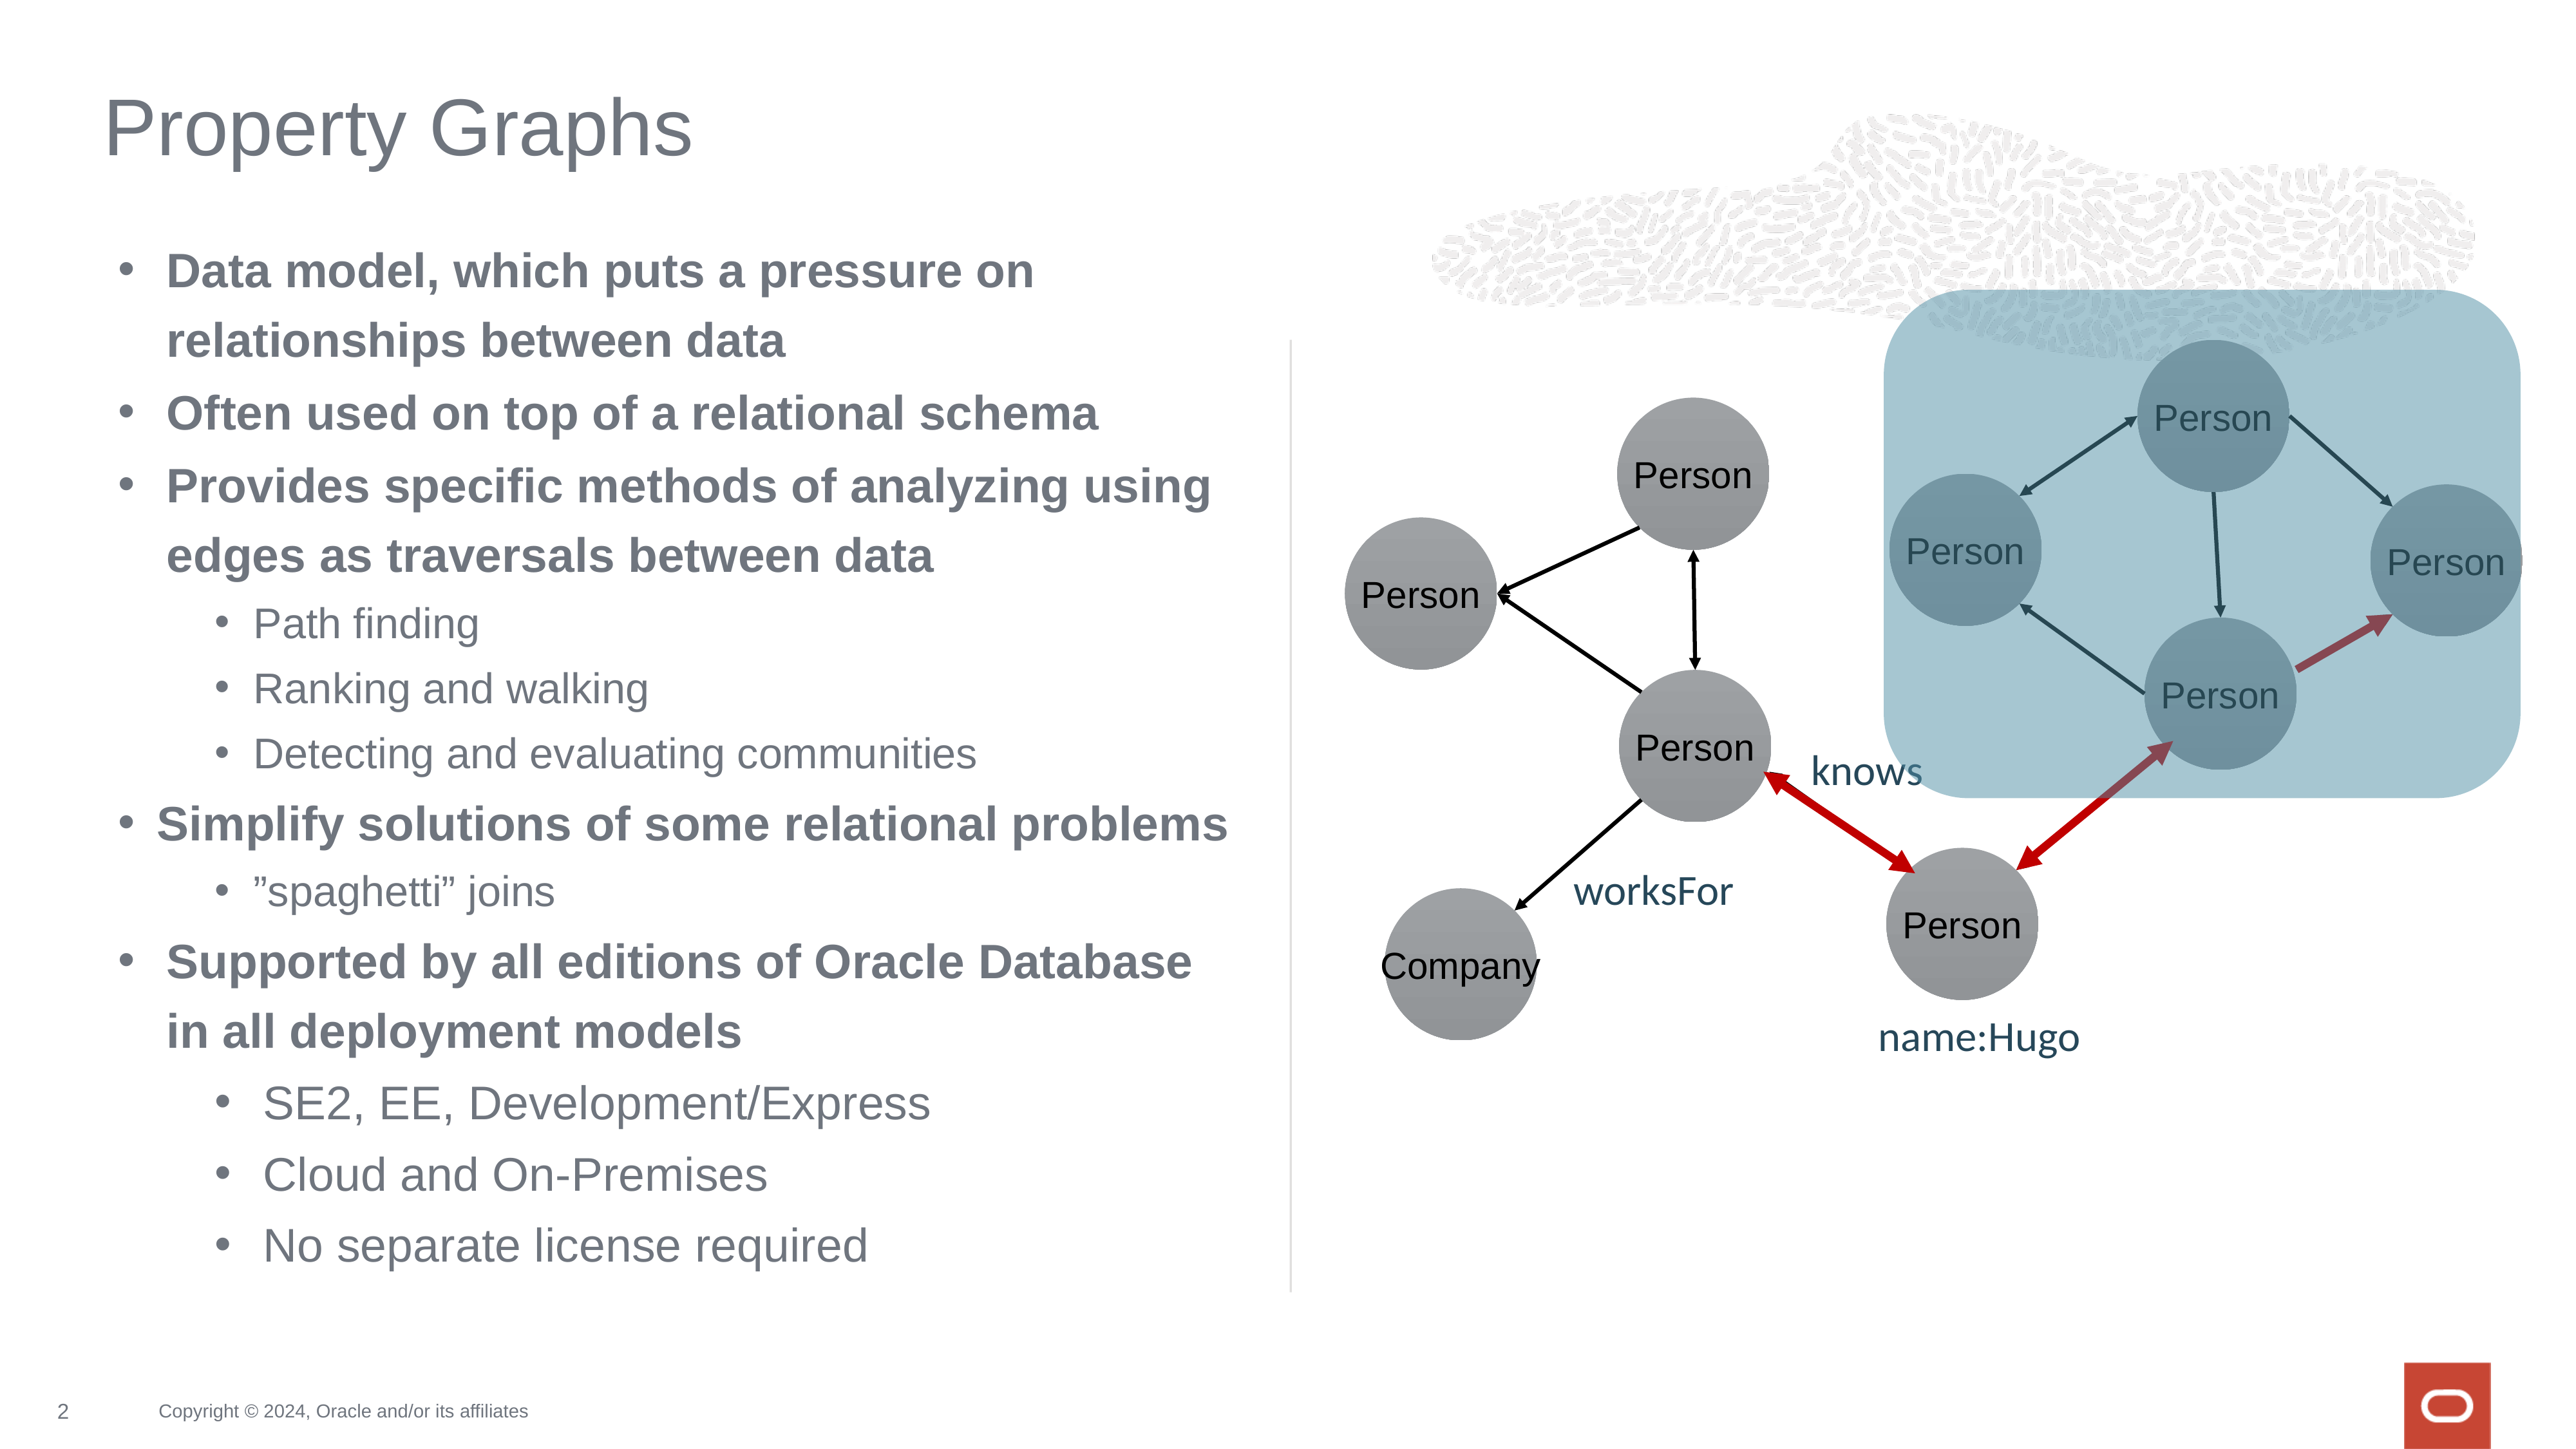

# Property Graphs
Data model, which puts a pressure on relationships between data
Often used on top of a relational schema
Provides specific methods of analyzing using edges as traversals between data
Path finding
Ranking and walking
Detecting and evaluating communities
Simplify solutions of some relational problems
”spaghetti” joins
Supported by all editions of Oracle Database in all deployment models
SE2, EE, Development/Express
Cloud and On-Premises
No separate license required

Person
Person
Person
Person
Person
Person
Person
knows
Person
worksFor
Company
name:Hugo
2
Copyright © 2024, Oracle and/or its affiliates